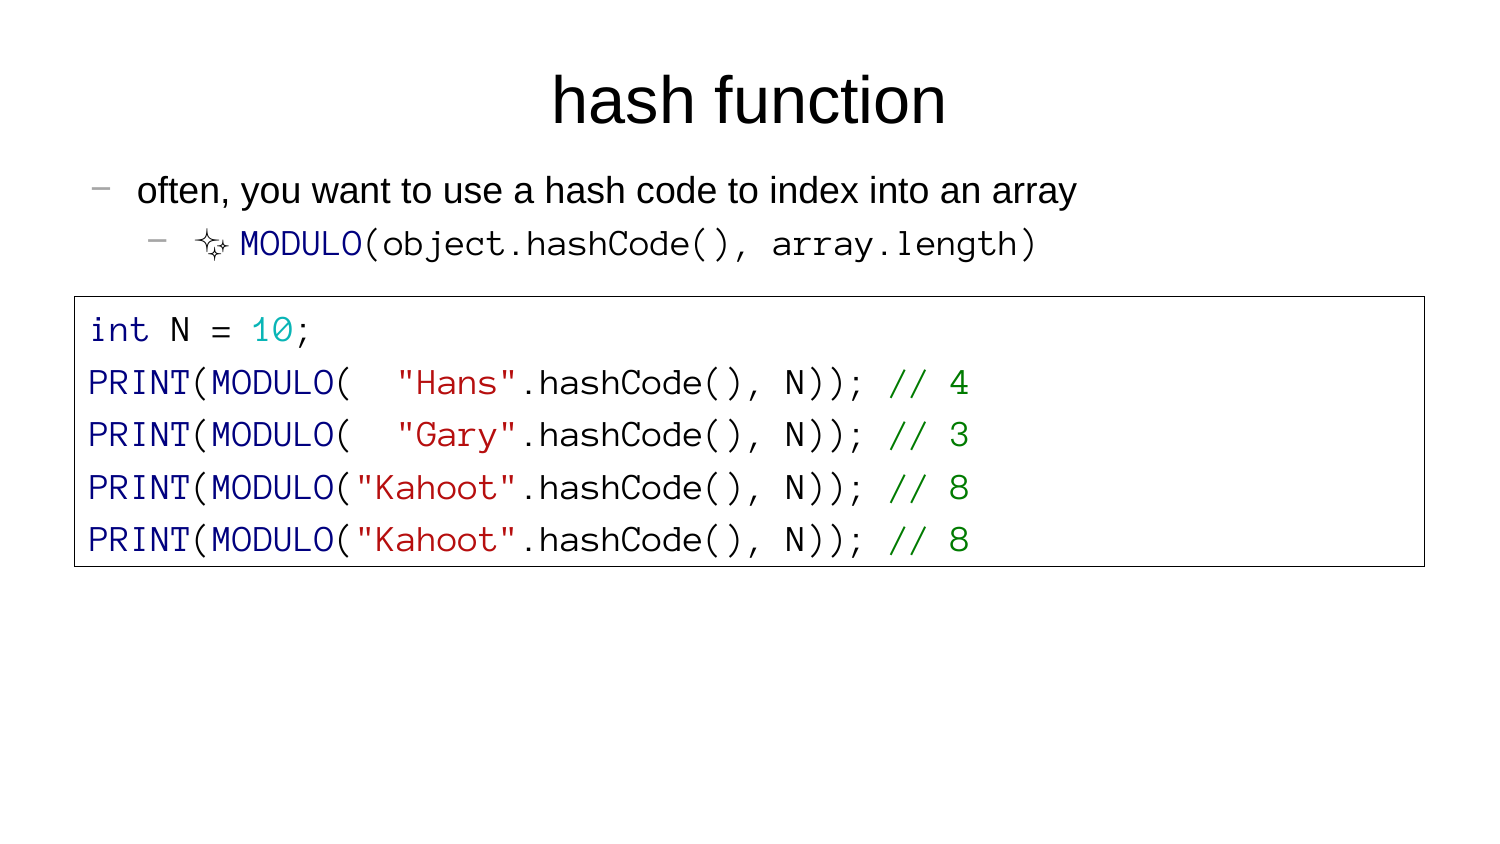

# hash function
often, you want to use a hash code to index into an array
✨ MODULO(object.hashCode(), array.length)
int N = 10;
PRINT(MODULO(  "Hans".hashCode(), N)); // 4
PRINT(MODULO(  "Gary".hashCode(), N)); // 3
PRINT(MODULO("Kahoot".hashCode(), N)); // 8
PRINT(MODULO("Kahoot".hashCode(), N)); // 8